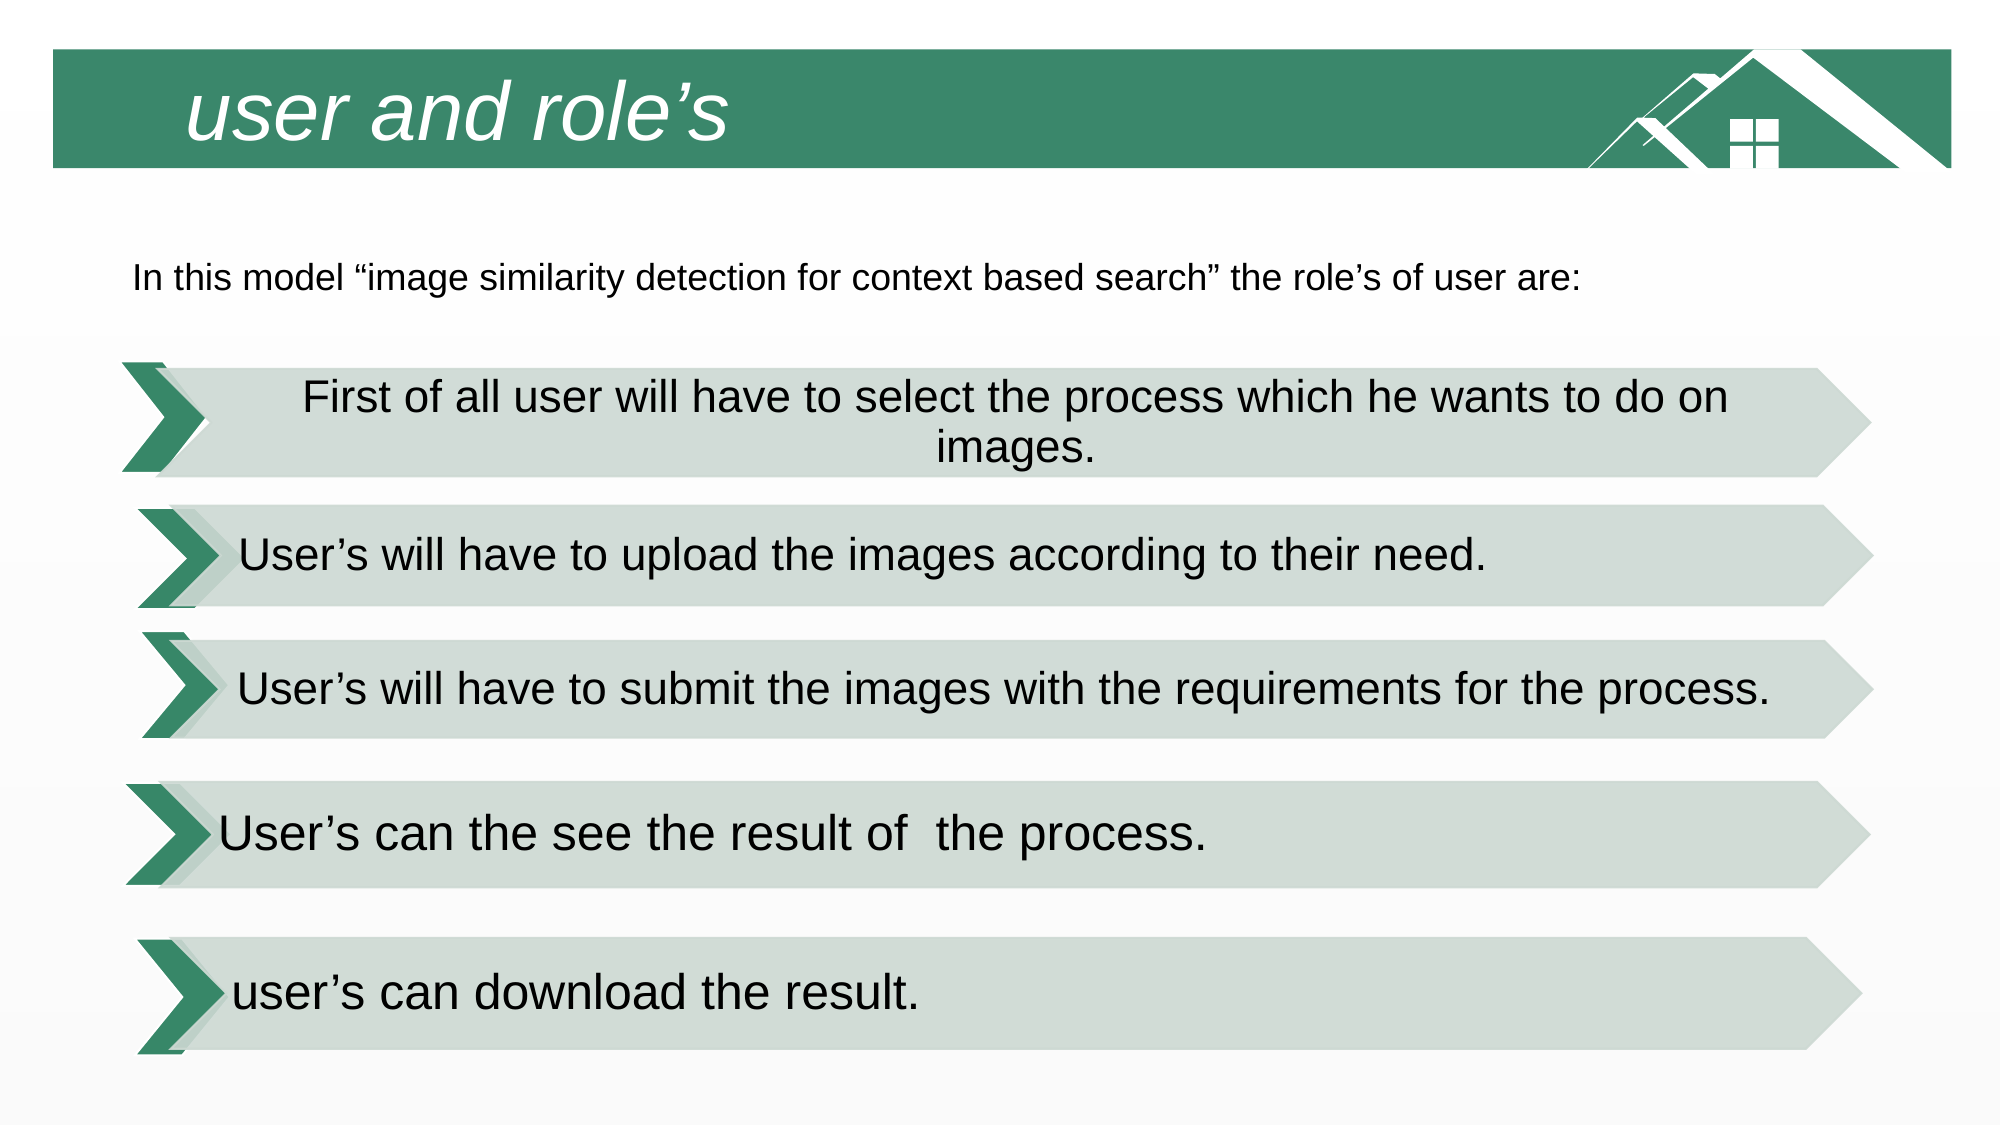

user and role’s
    In this model “image similarity detection for context based search” the role’s of user are:

First of all user will have to select the process which he wants to do on images.

 User’s will have to upload the images according to their need.

 User’s will have to submit the images with the requirements for the process.

User’s can the see the result of  the process.

user’s can download the result.